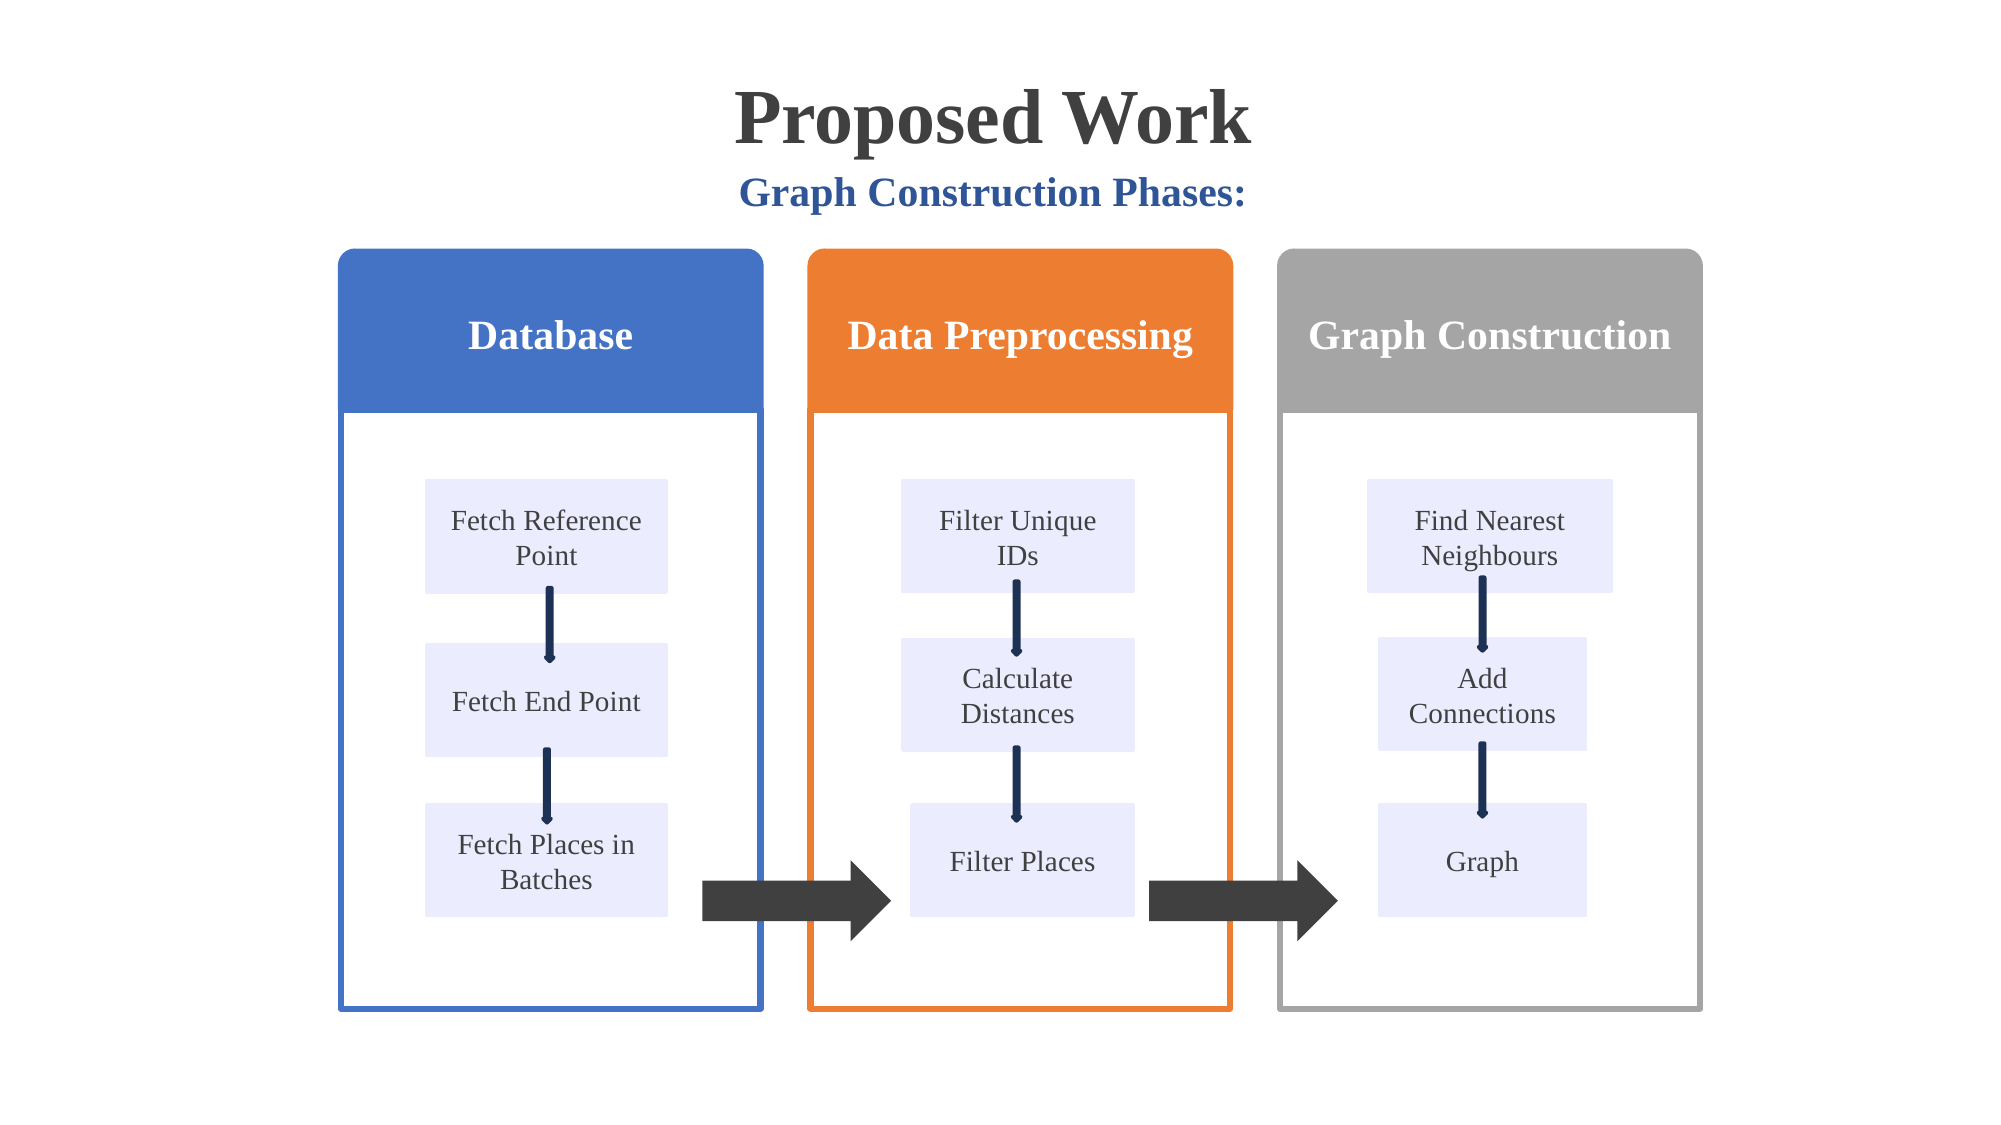

# Proposed Work
Graph Construction Phases:
Database

Data Preprocessing

Graph Construction

Find Nearest Neighbours
Filter Unique IDs
Fetch Reference Point

Add Connections
Calculate Distances
Fetch End Point

Fetch Places in Batches
Filter Places
Graph